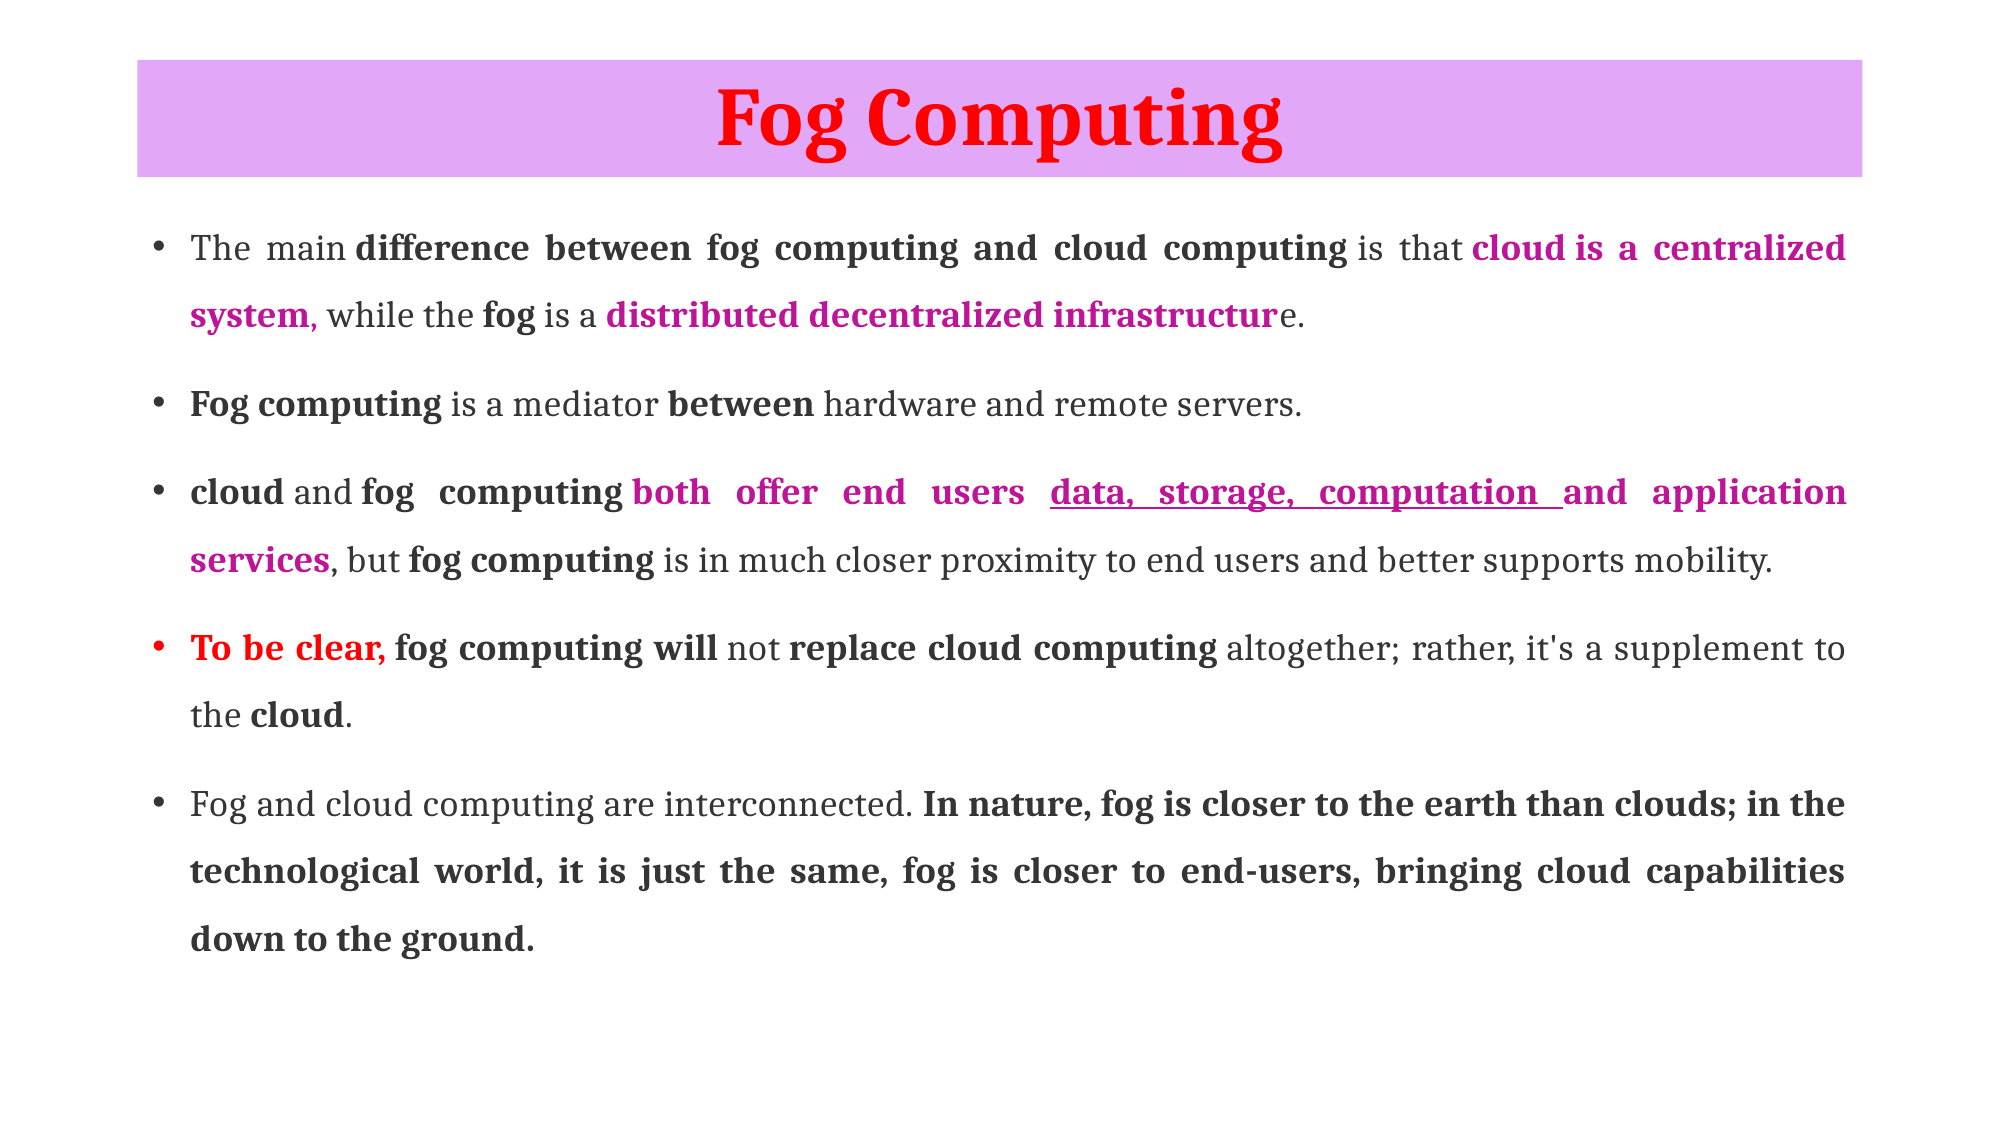

# Fog Computing
The main difference between fog computing and cloud computing is that cloud is a centralized system, while the fog is a distributed decentralized infrastructure.
Fog computing is a mediator between hardware and remote servers.
cloud and fog computing both offer end users data, storage, computation and application services, but fog computing is in much closer proximity to end users and better supports mobility.
To be clear, fog computing will not replace cloud computing altogether; rather, it's a supplement to the cloud.
Fog and cloud computing are interconnected. In nature, fog is closer to the earth than clouds; in the technological world, it is just the same, fog is closer to end-users, bringing cloud capabilities down to the ground.